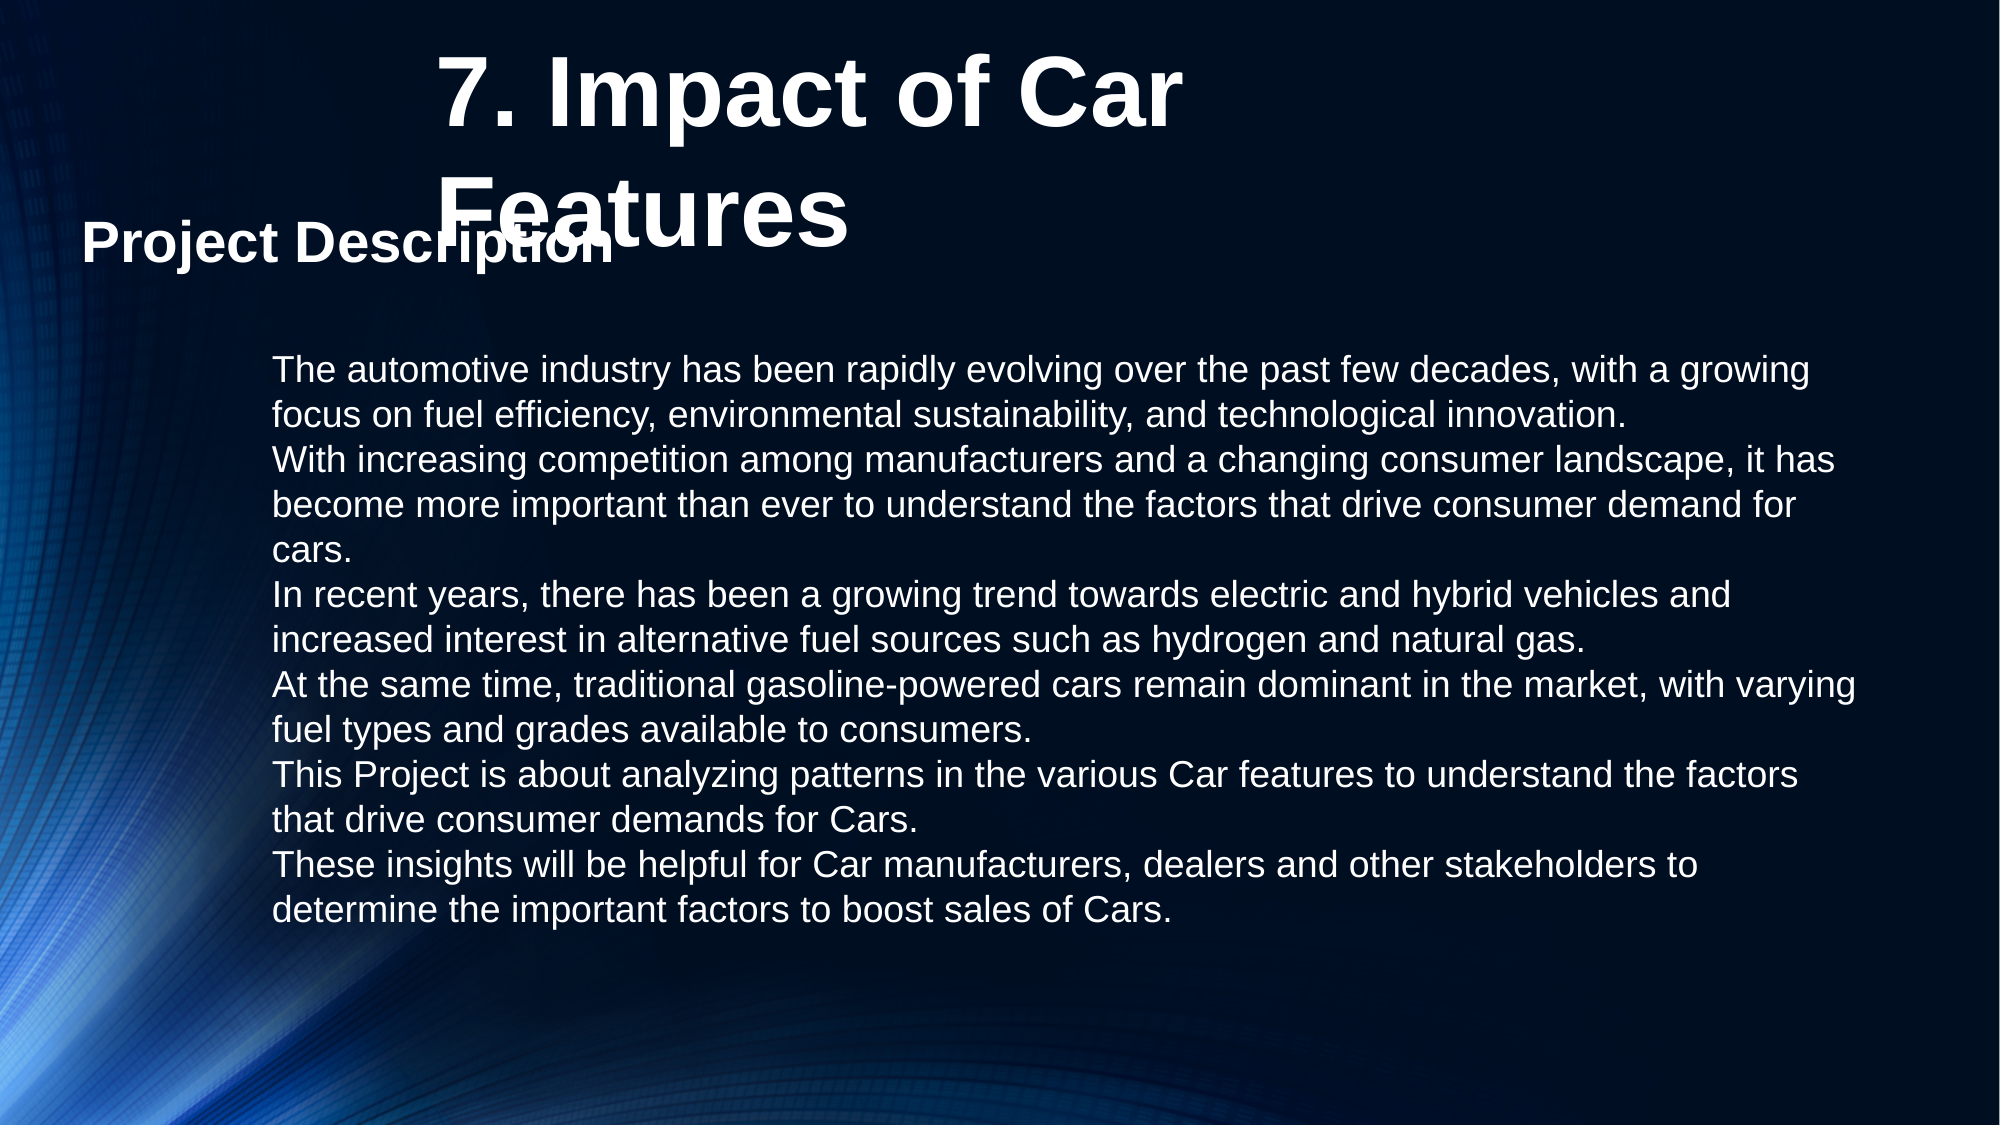

7. Impact of Car Features
Project Description
The automotive industry has been rapidly evolving over the past few decades, with a growing focus on fuel efficiency, environmental sustainability, and technological innovation.
With increasing competition among manufacturers and a changing consumer landscape, it has become more important than ever to understand the factors that drive consumer demand for cars.
In recent years, there has been a growing trend towards electric and hybrid vehicles and increased interest in alternative fuel sources such as hydrogen and natural gas.
At the same time, traditional gasoline-powered cars remain dominant in the market, with varying fuel types and grades available to consumers.
This Project is about analyzing patterns in the various Car features to understand the factors that drive consumer demands for Cars.
These insights will be helpful for Car manufacturers, dealers and other stakeholders to determine the important factors to boost sales of Cars.